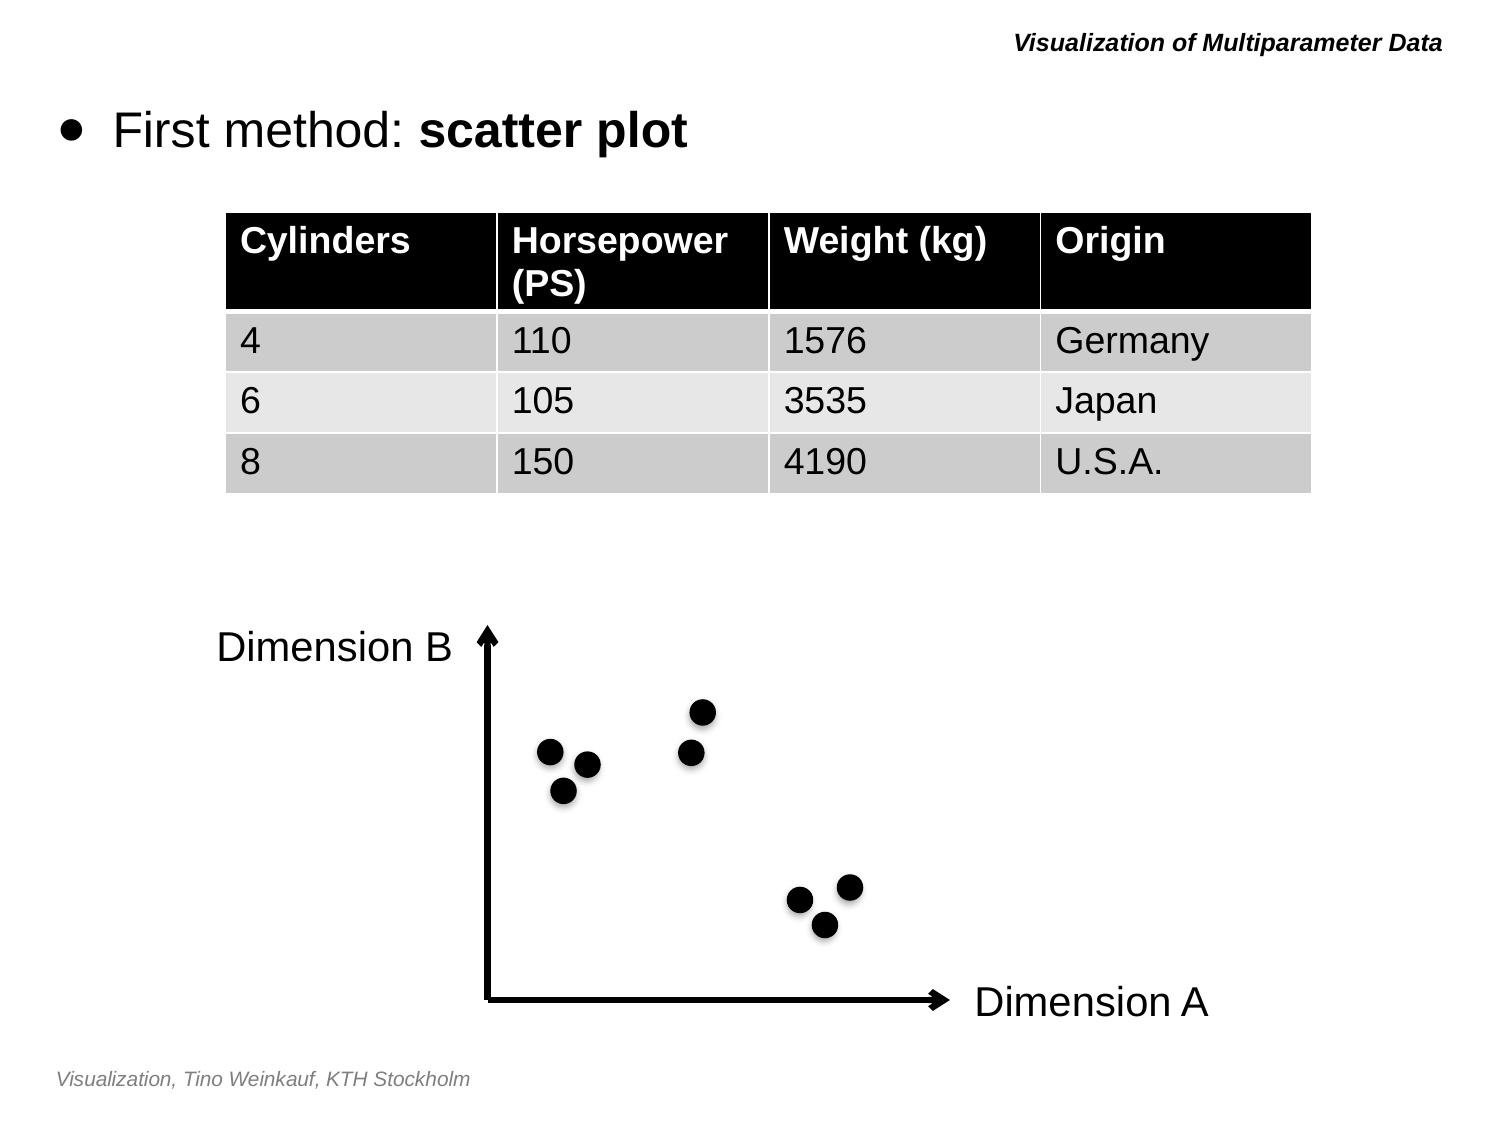

# Visualization of Multiparameter Data
First method: scatter plot
| Cylinders | Horsepower (PS) | Weight (kg) | Origin |
| --- | --- | --- | --- |
| 4 | 110 | 1576 | Germany |
| 6 | 105 | 3535 | Japan |
| 8 | 150 | 4190 | U.S.A. |
Dimension B

Dimension A